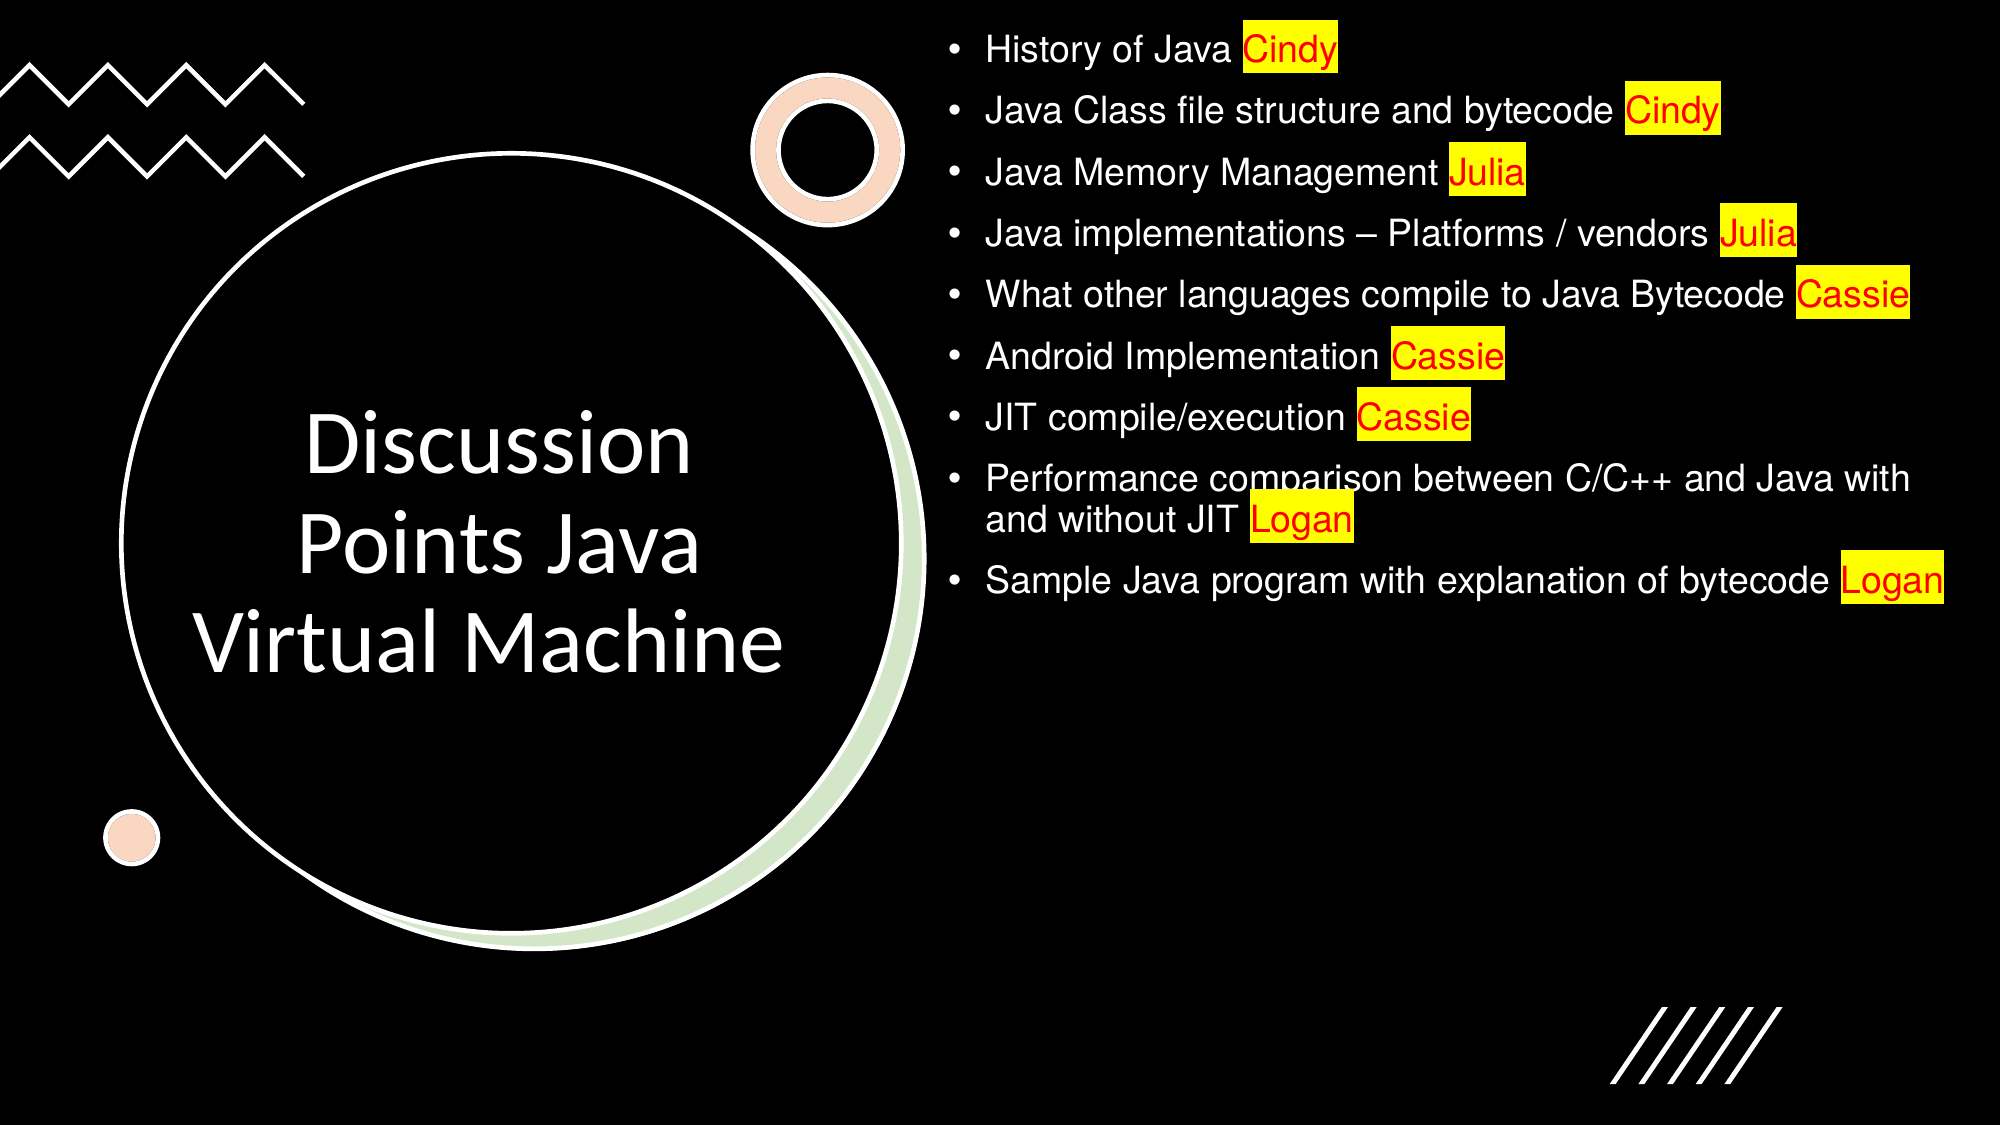

History of Java Cindy
Java Class file structure and bytecode Cindy
Java Memory Management Julia
Java implementations – Platforms / vendors Julia
What other languages compile to Java Bytecode Cassie
Android Implementation Cassie
JIT compile/execution Cassie
Performance comparison between C/C++ and Java with and without JIT Logan
Sample Java program with explanation of bytecode Logan

# Discussion Points Java Virtual Machine